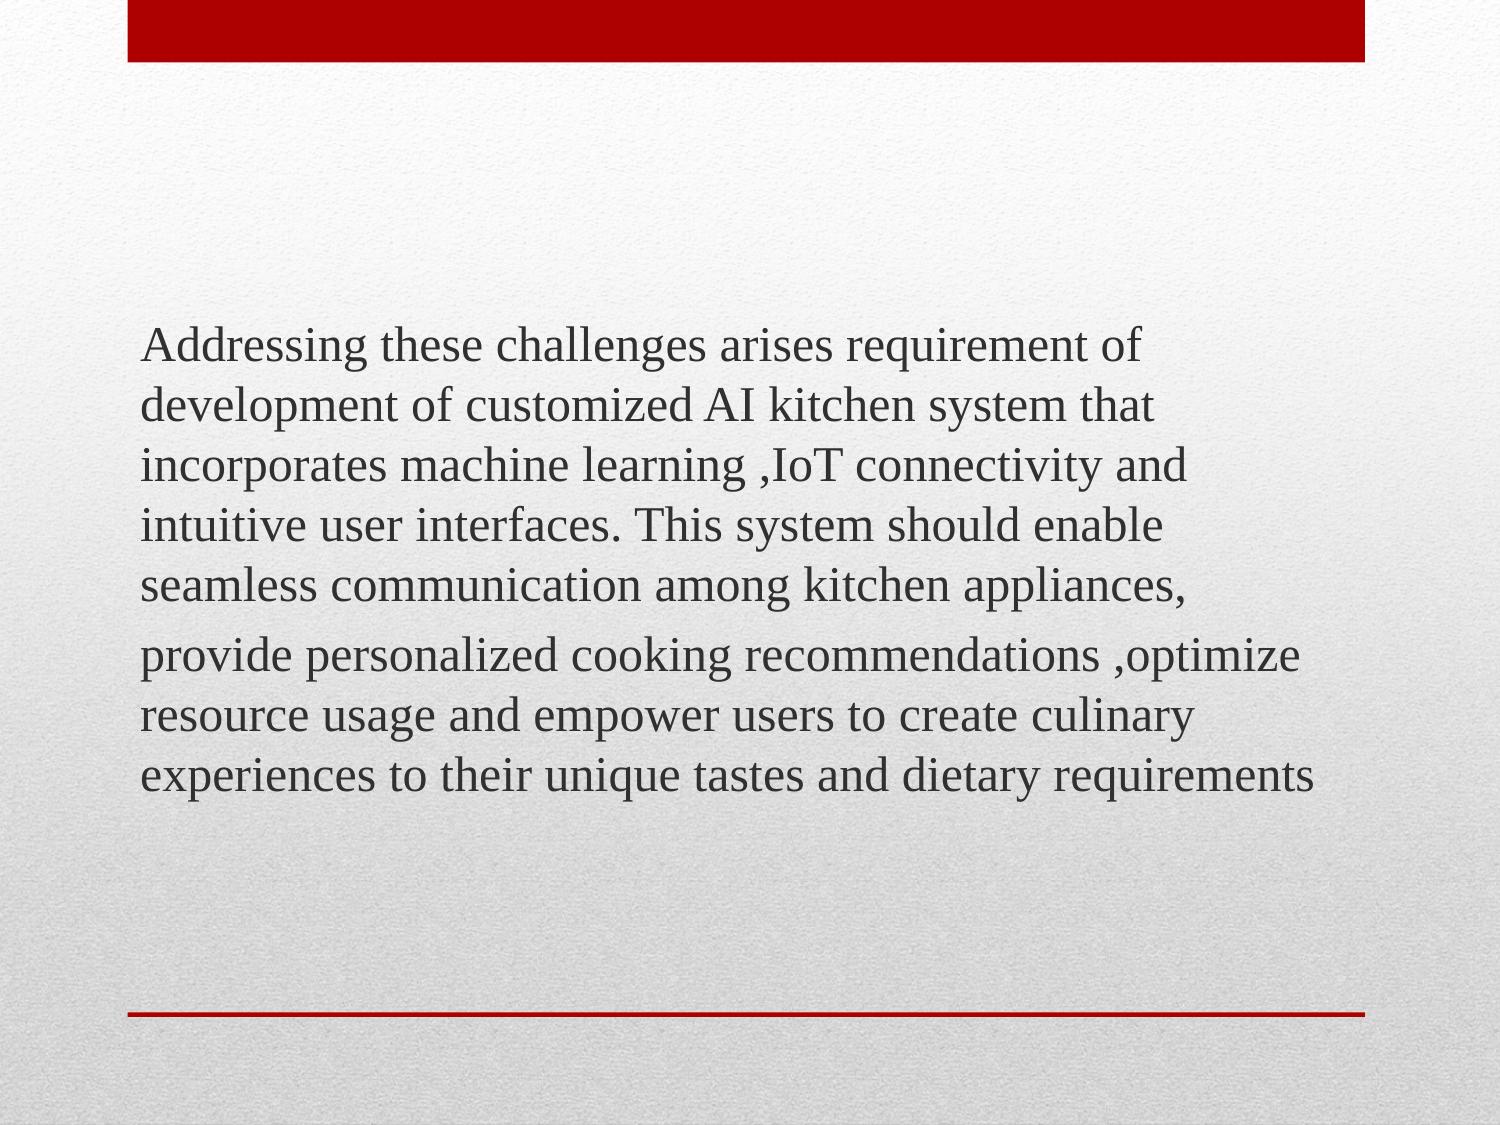

Addressing these challenges arises requirement of development of customized AI kitchen system that incorporates machine learning ,IoT connectivity and intuitive user interfaces. This system should enable seamless communication among kitchen appliances,
provide personalized cooking recommendations ,optimize resource usage and empower users to create culinary experiences to their unique tastes and dietary requirements